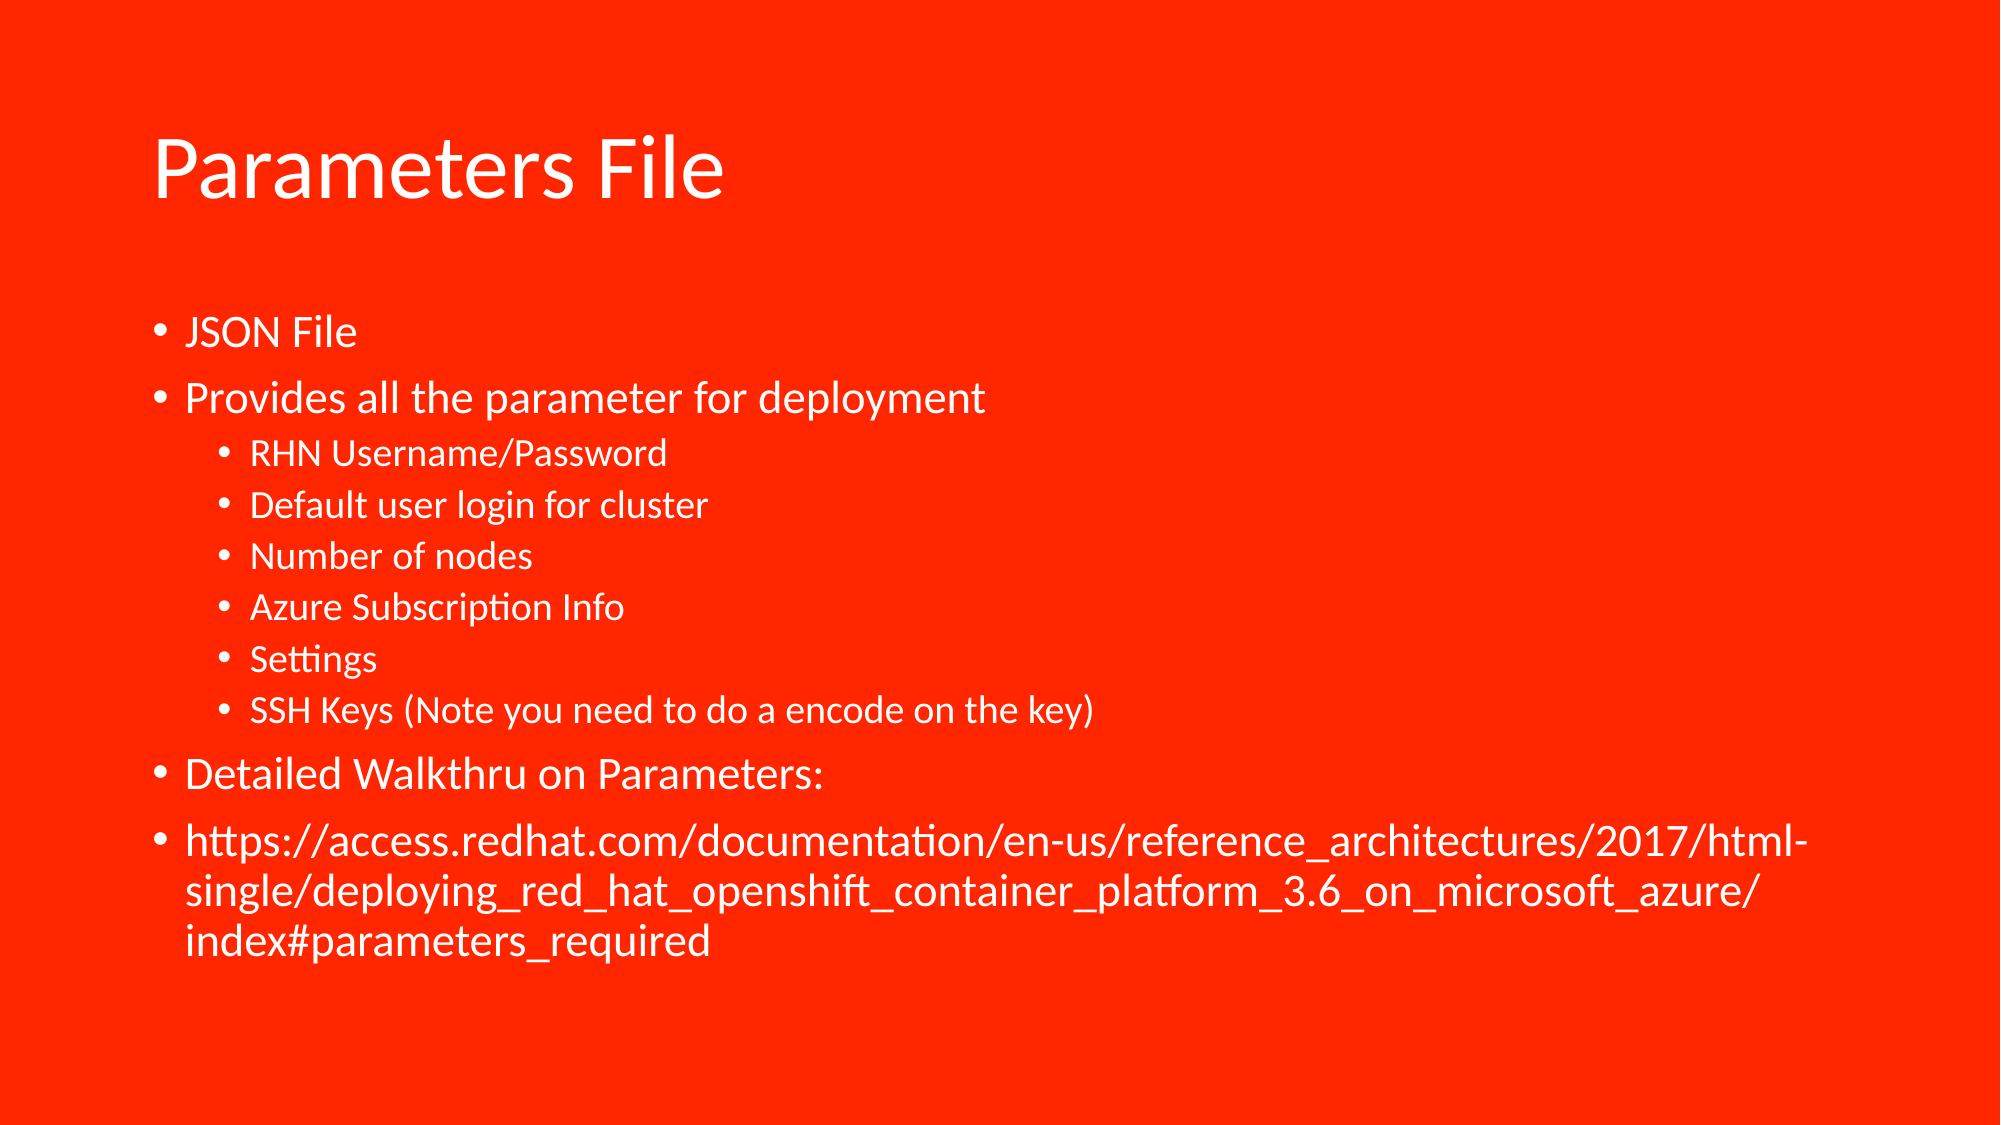

# Parameters File
JSON File
Provides all the parameter for deployment
RHN Username/Password
Default user login for cluster
Number of nodes
Azure Subscription Info
Settings
SSH Keys (Note you need to do a encode on the key)
Detailed Walkthru on Parameters:
https://access.redhat.com/documentation/en-us/reference_architectures/2017/html-single/deploying_red_hat_openshift_container_platform_3.6_on_microsoft_azure/index#parameters_required